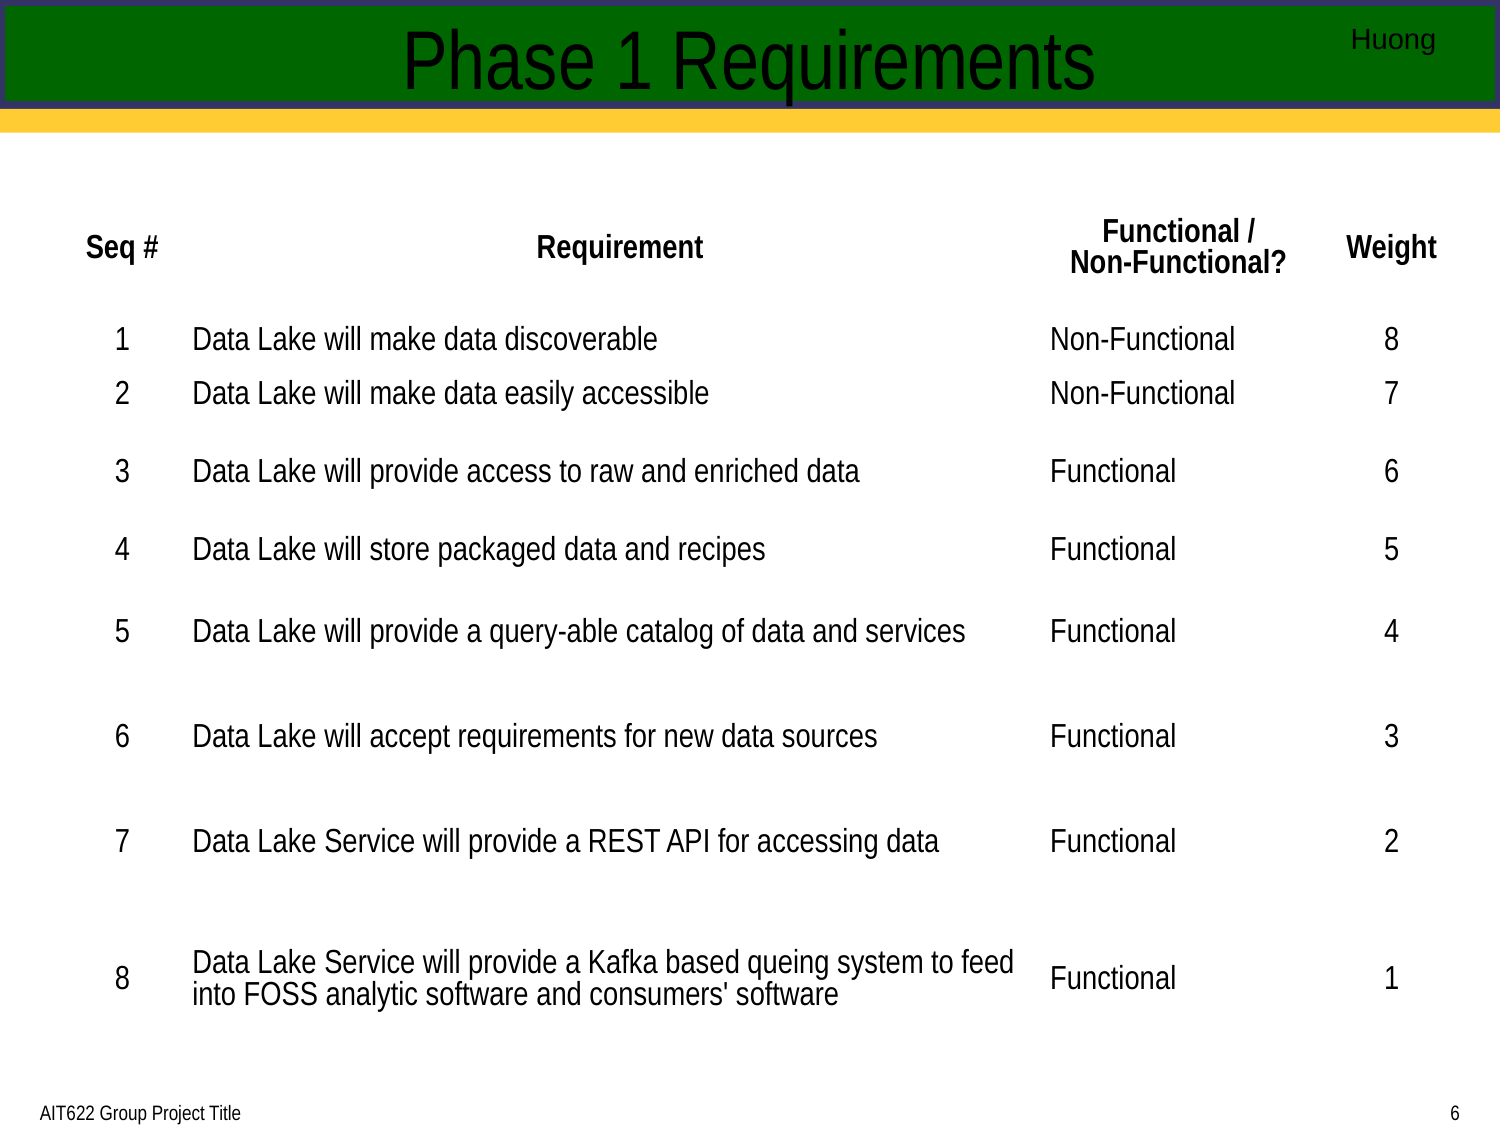

# Phase 1 Requirements
Huong
| Seq # | Requirement | Functional / Non-Functional? | Weight |
| --- | --- | --- | --- |
| 1 | Data Lake will make data discoverable | Non-Functional | 8 |
| 2 | Data Lake will make data easily accessible | Non-Functional | 7 |
| 3 | Data Lake will provide access to raw and enriched data | Functional | 6 |
| 4 | Data Lake will store packaged data and recipes | Functional | 5 |
| 5 | Data Lake will provide a query-able catalog of data and services | Functional | 4 |
| 6 | Data Lake will accept requirements for new data sources | Functional | 3 |
| 7 | Data Lake Service will provide a REST API for accessing data | Functional | 2 |
| 8 | Data Lake Service will provide a Kafka based queing system to feed into FOSS analytic software and consumers' software | Functional | 1 |